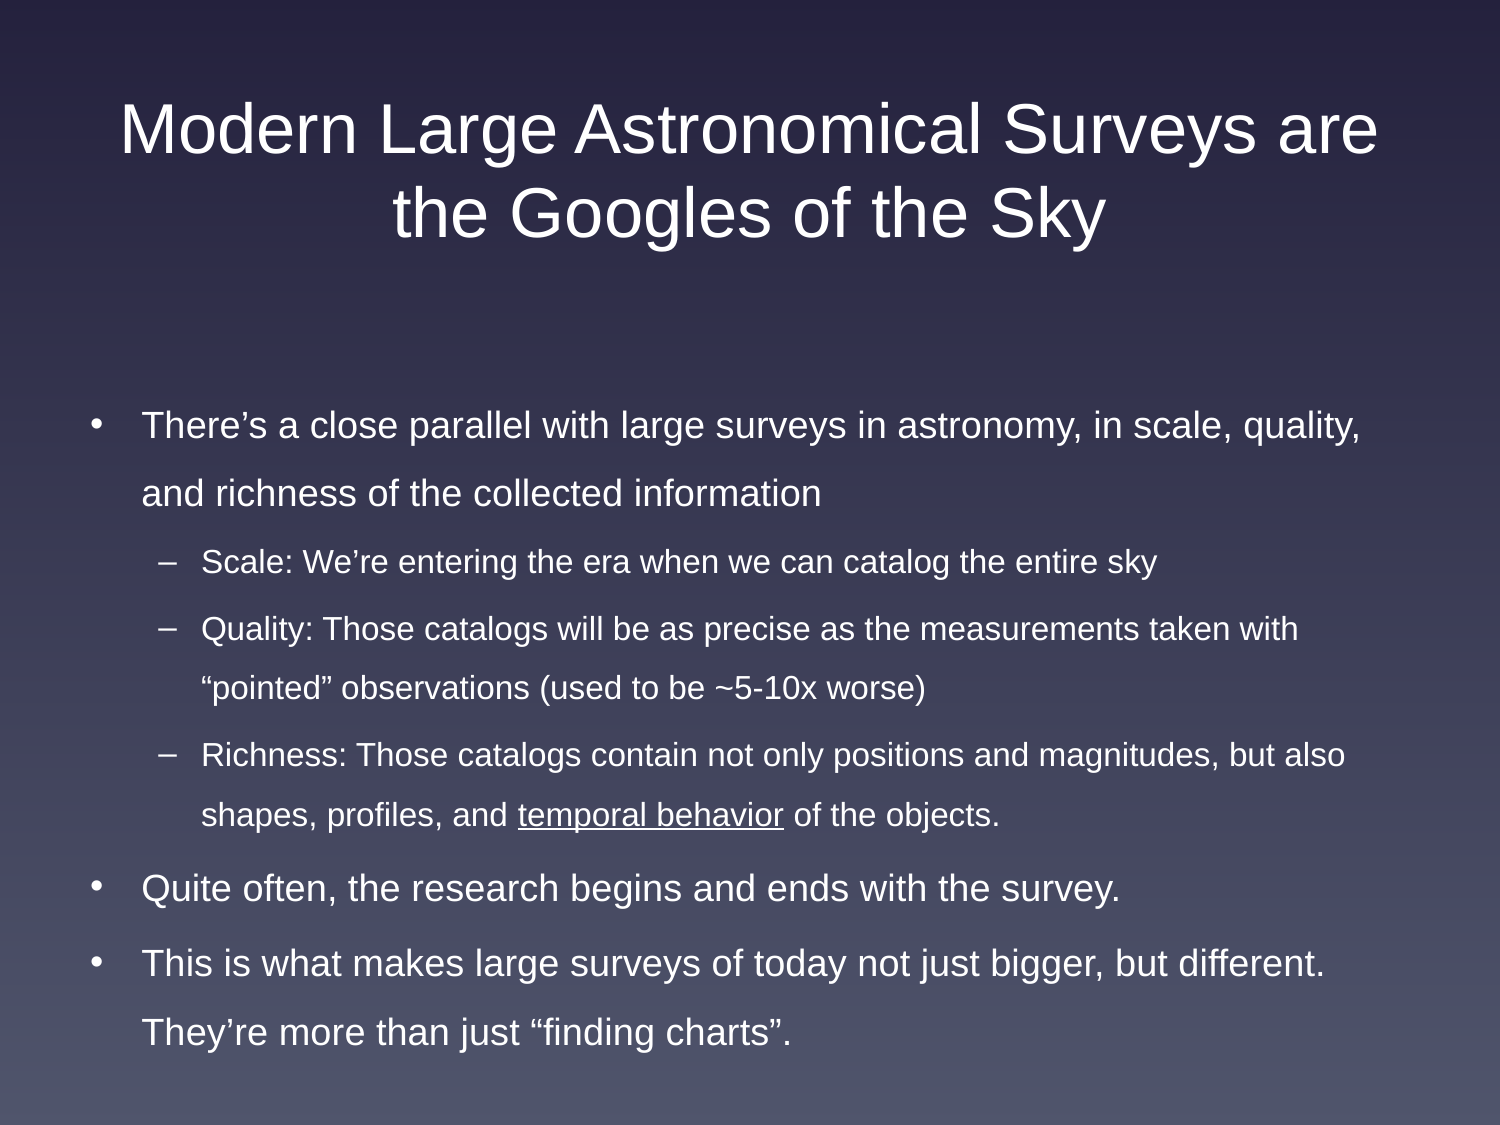

# Modern Large Astronomical Surveys are the Googles of the Sky
There’s a close parallel with large surveys in astronomy, in scale, quality, and richness of the collected information
Scale: We’re entering the era when we can catalog the entire sky
Quality: Those catalogs will be as precise as the measurements taken with “pointed” observations (used to be ~5-10x worse)
Richness: Those catalogs contain not only positions and magnitudes, but also shapes, profiles, and temporal behavior of the objects.
Quite often, the research begins and ends with the survey.
This is what makes large surveys of today not just bigger, but different. They’re more than just “finding charts”.